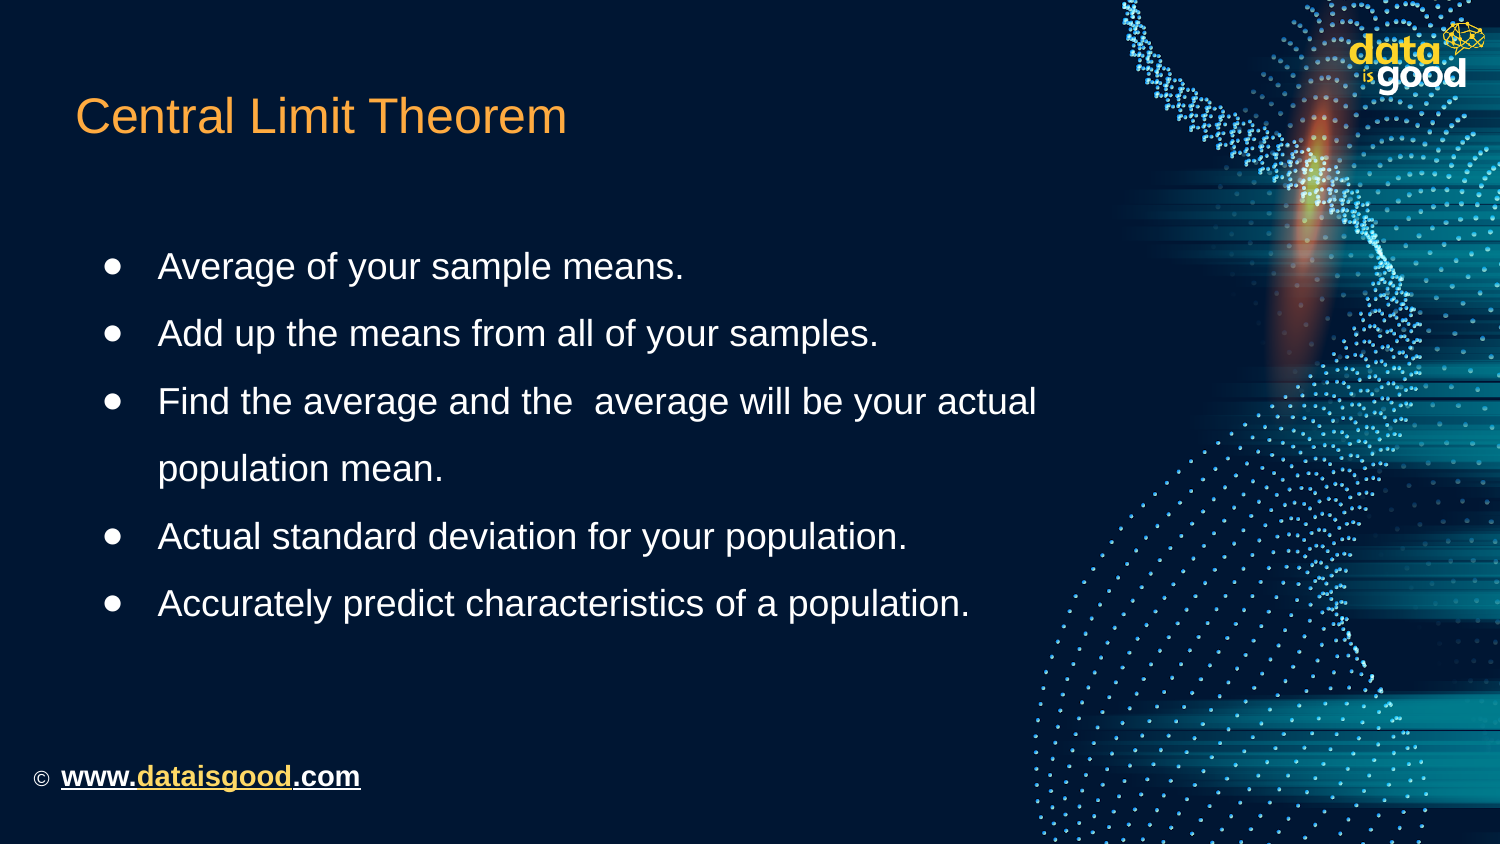

# Central Limit Theorem
Average of your sample means.
Add up the means from all of your samples.
Find the average and the  average will be your actual population mean.
Actual standard deviation for your population.
Accurately predict characteristics of a population.